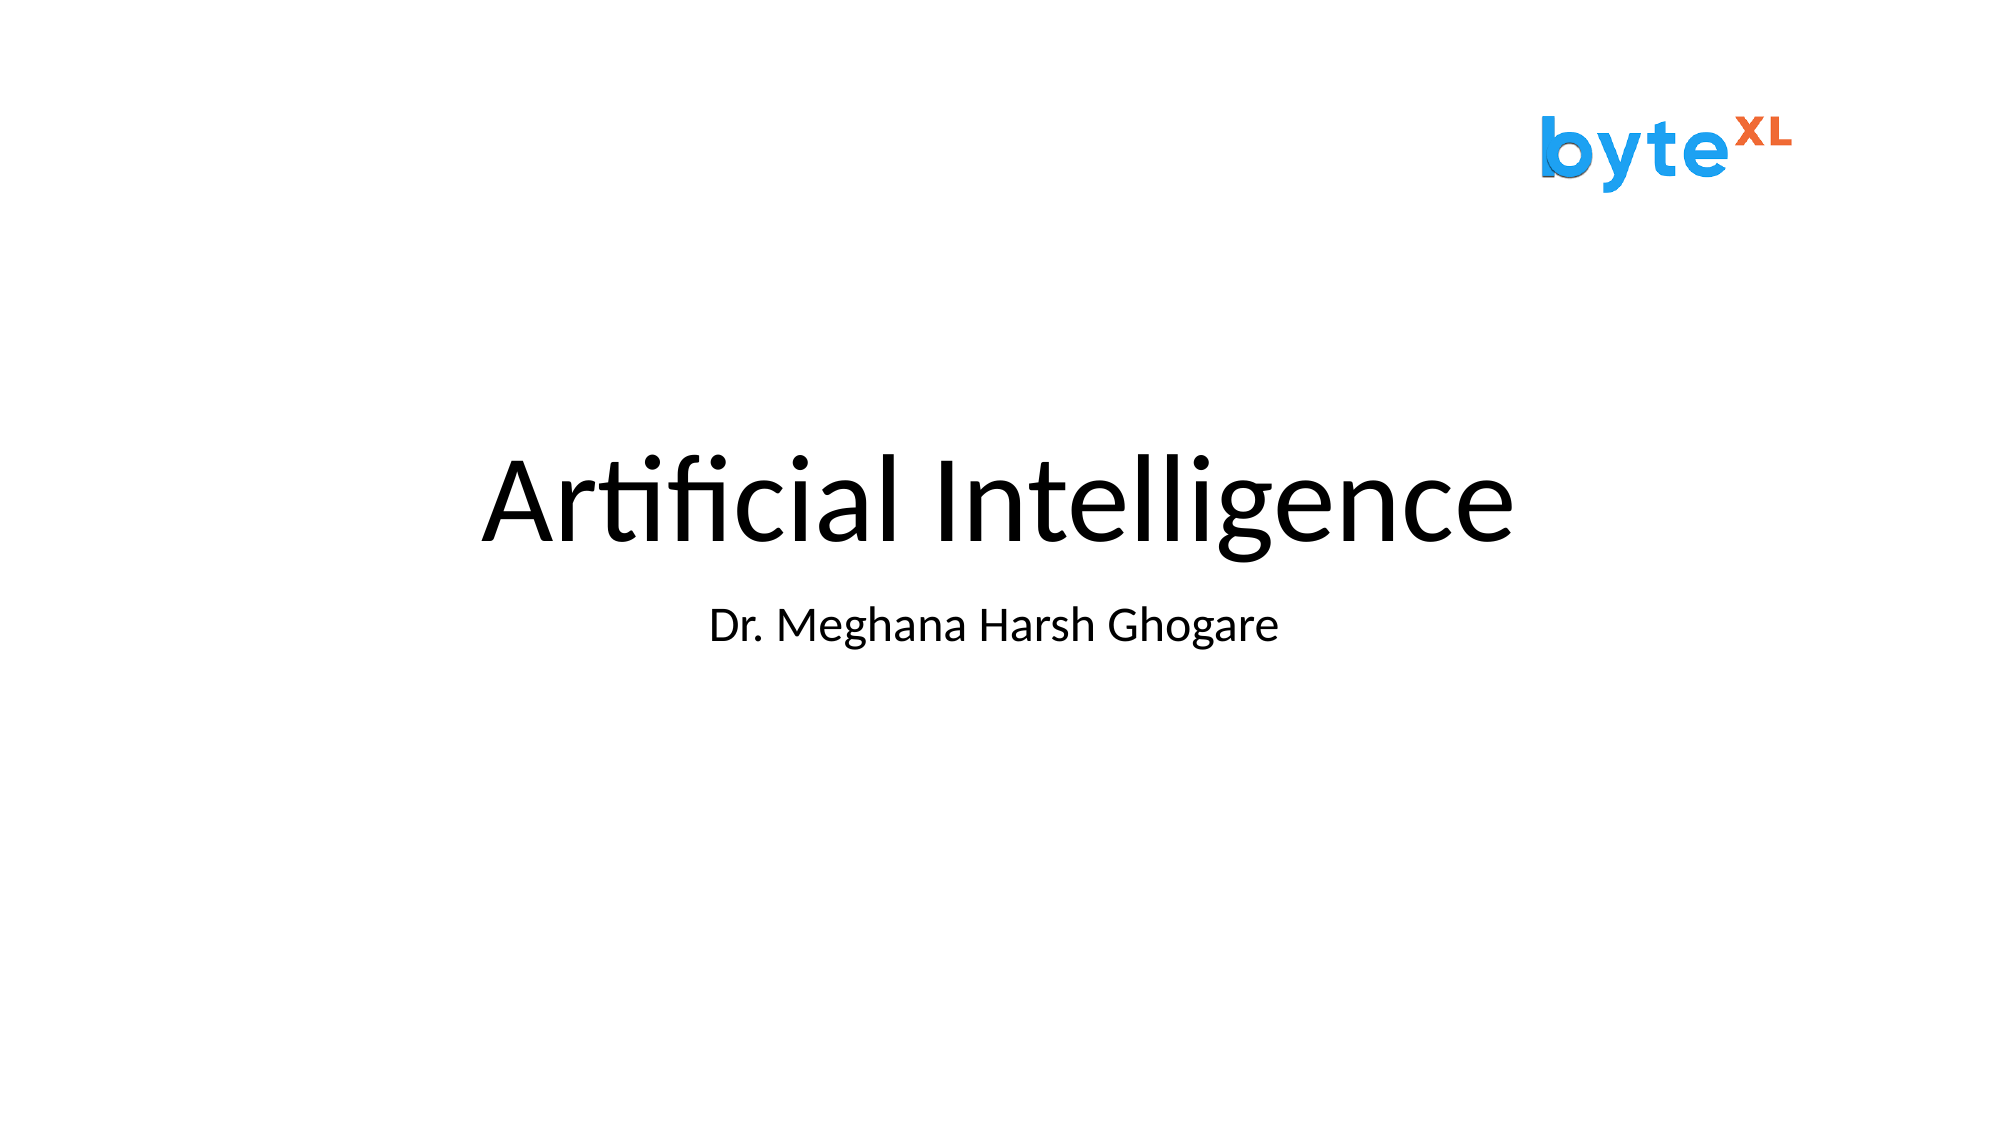

# Artificial Intelligence
Dr. Meghana Harsh Ghogare